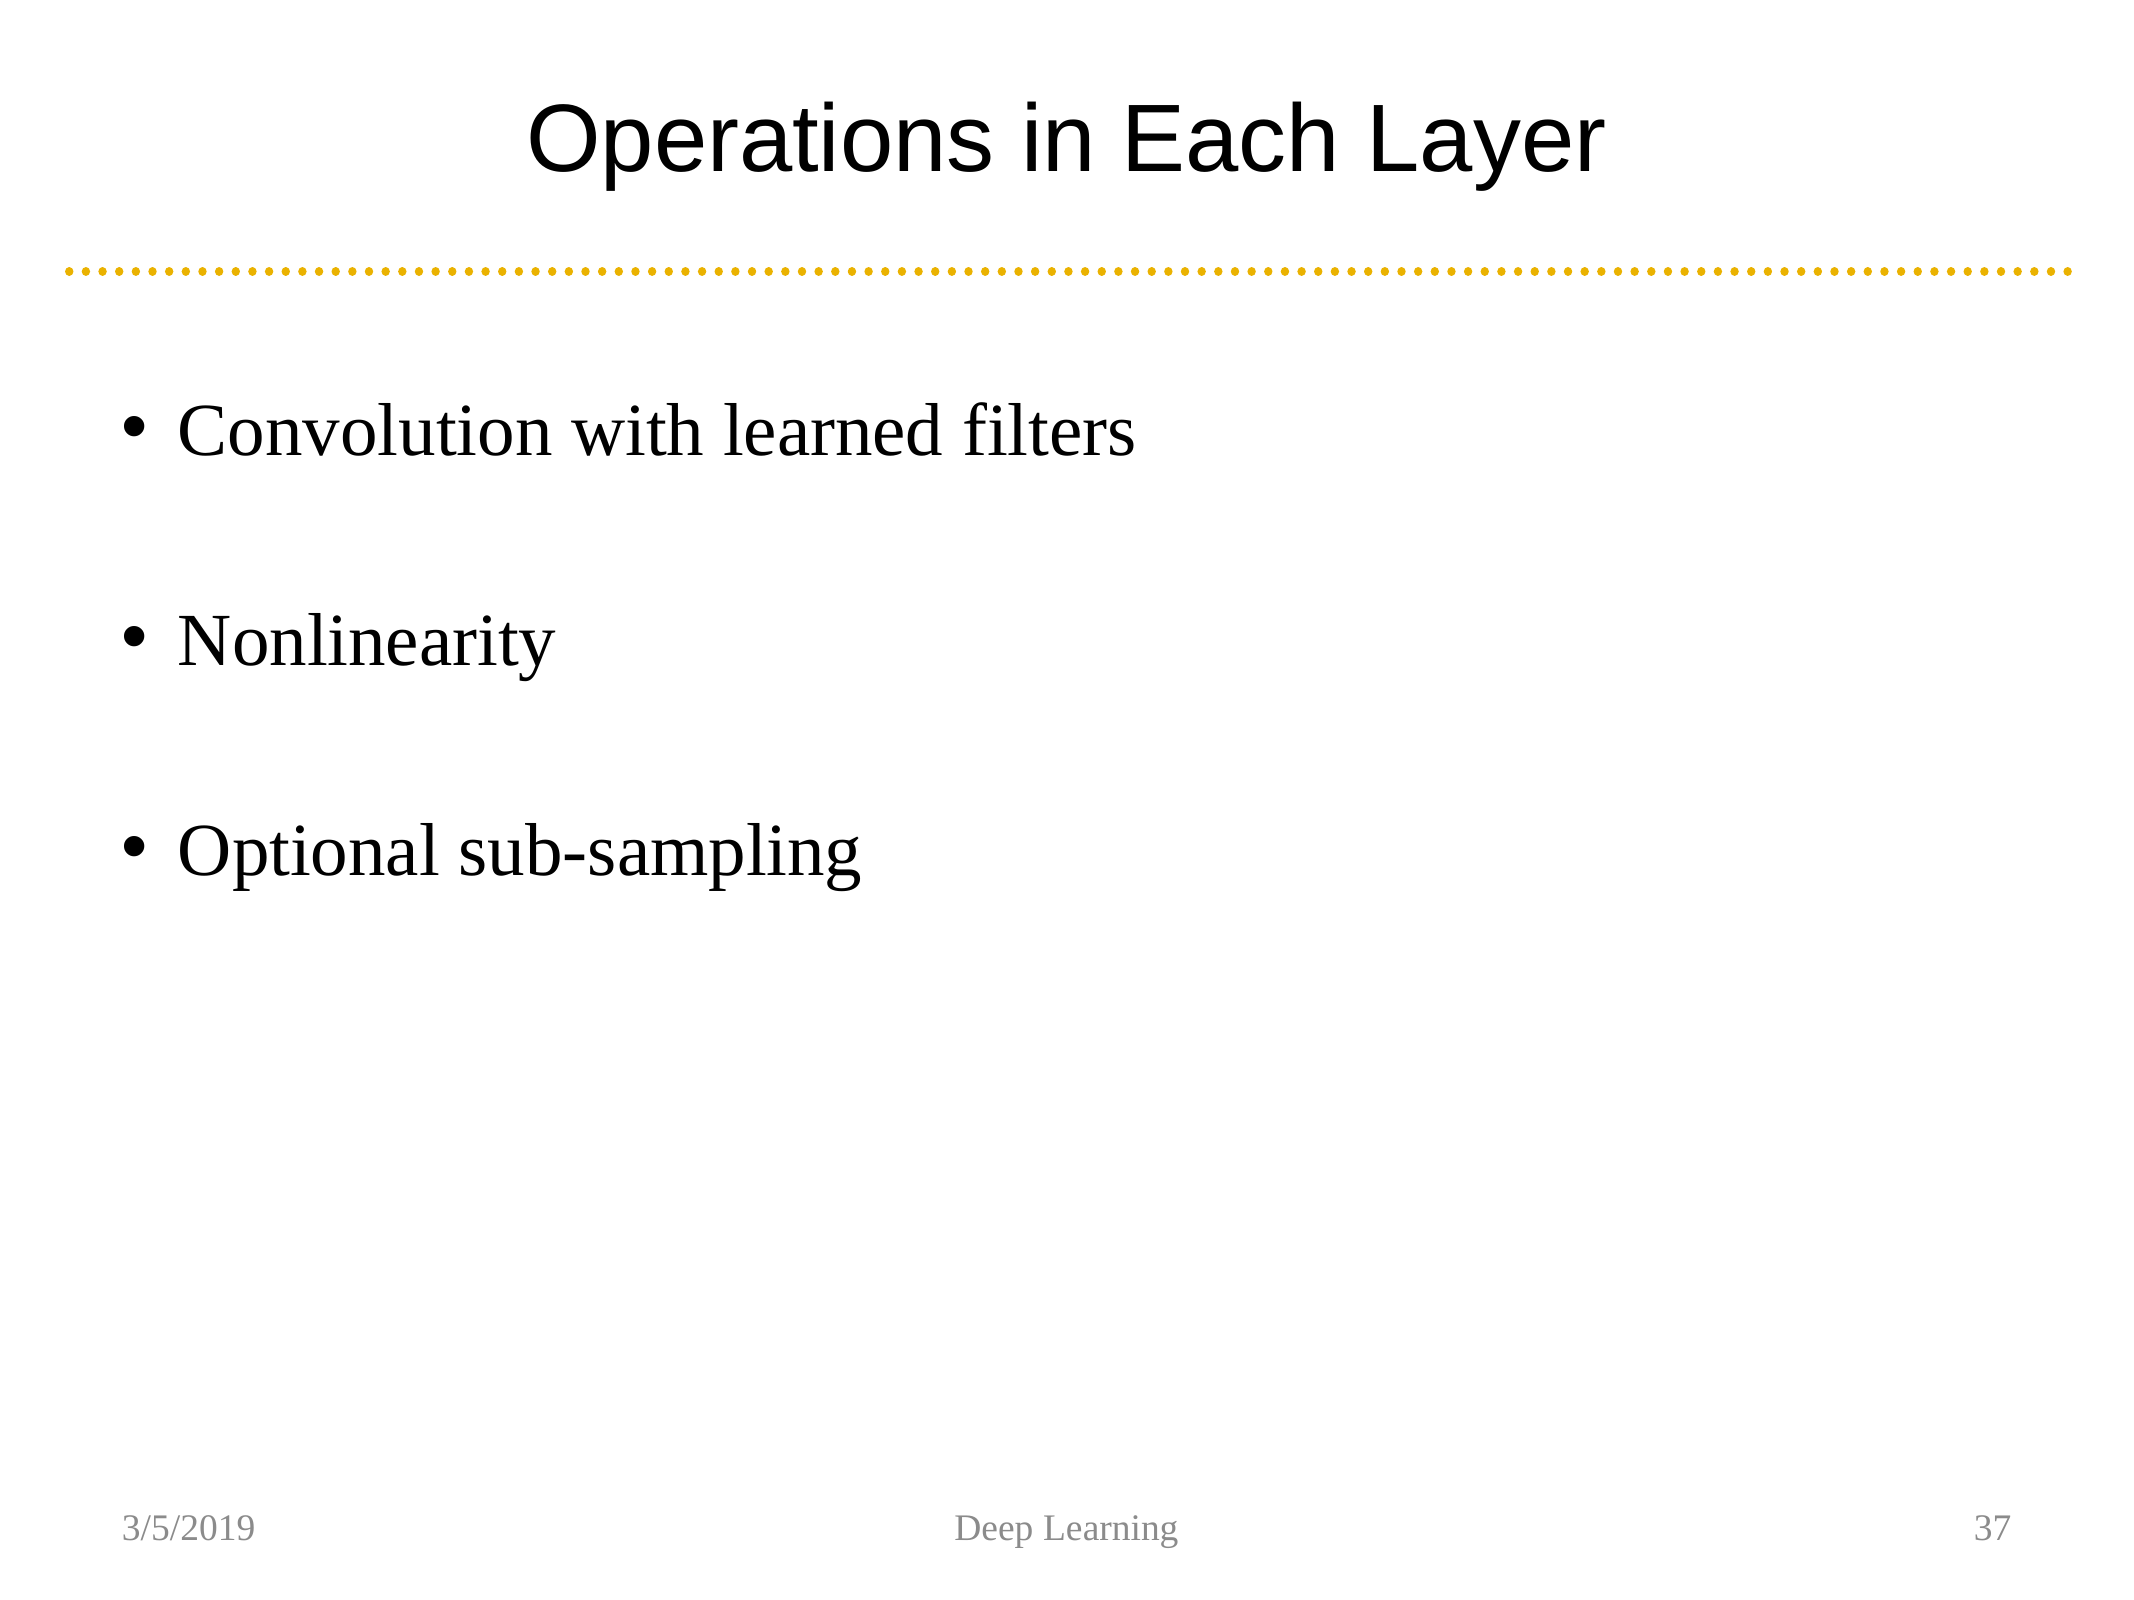

# Operations in Each Layer
Convolution with learned filters

Nonlinearity

Optional sub-sampling

3/5/2019
Deep Learning
37